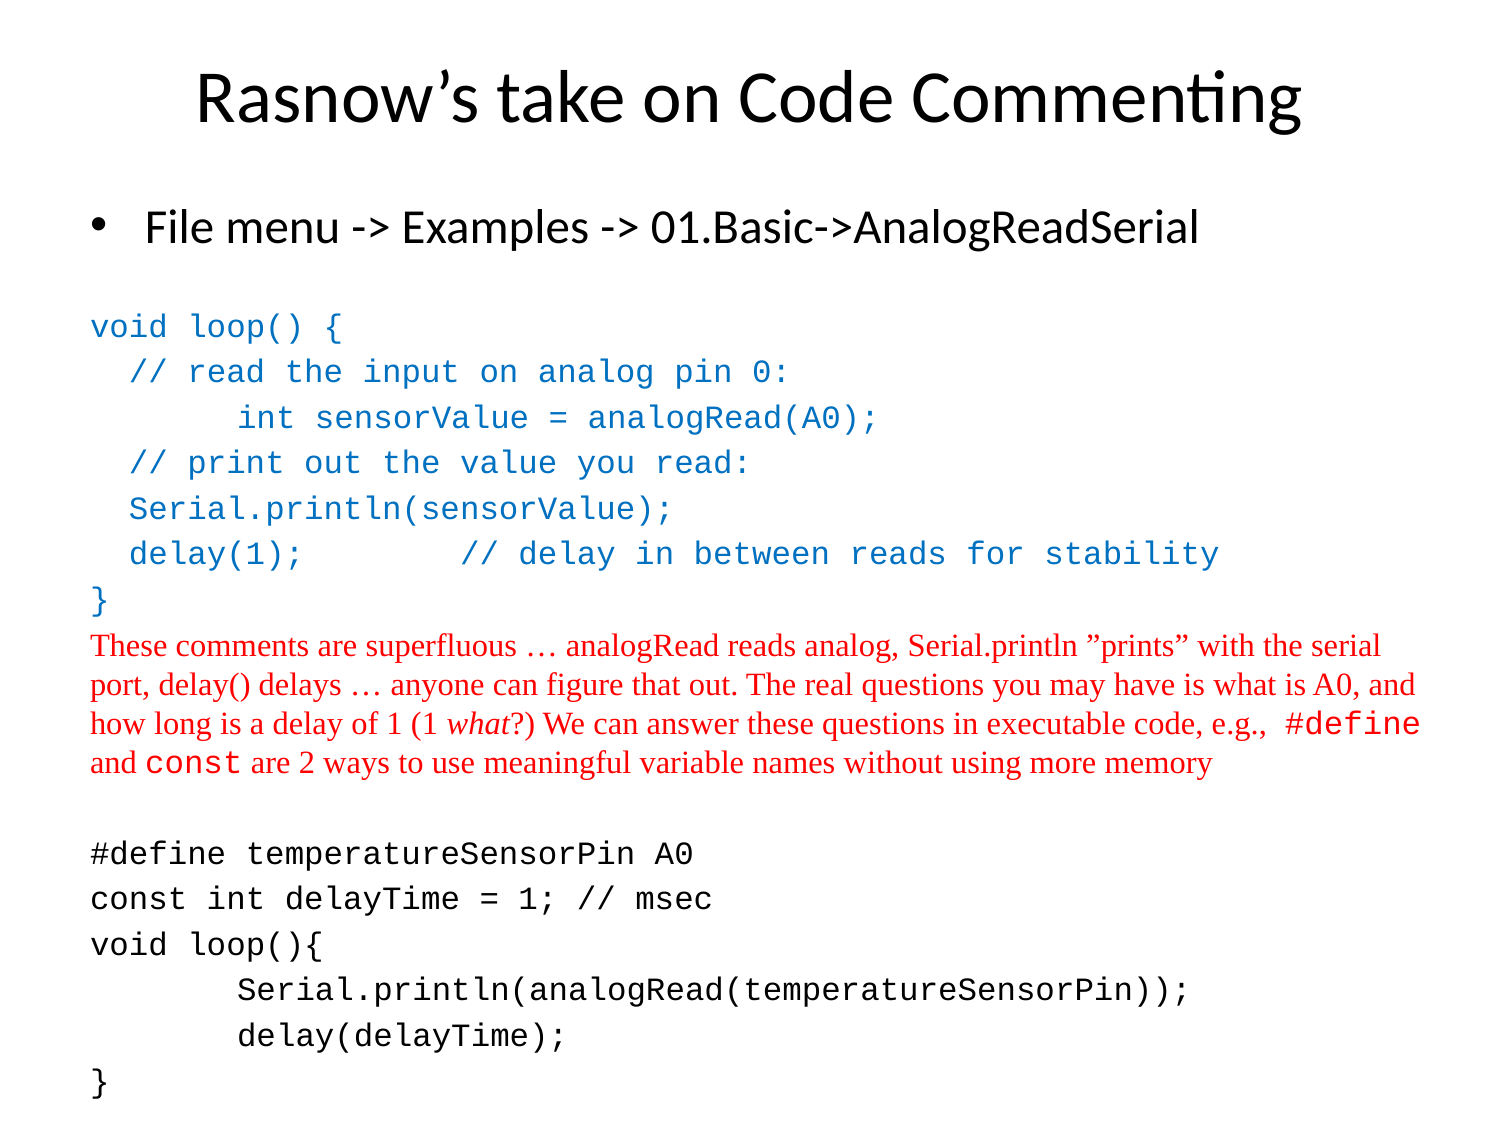

# Rasnow’s take on Code Commenting
File menu -> Examples -> 01.Basic->AnalogReadSerial

void loop() {
  // read the input on analog pin 0:
	int sensorValue = analogRead(A0);
  // print out the value you read:
  Serial.println(sensorValue);
  delay(1);        // delay in between reads for stability
}
These comments are superfluous … analogRead reads analog, Serial.println ”prints” with the serial port, delay() delays … anyone can figure that out. The real questions you may have is what is A0, and how long is a delay of 1 (1 what?) We can answer these questions in executable code, e.g.,  #define and const are 2 ways to use meaningful variable names without using more memory

#define temperatureSensorPin A0
const int delayTime = 1; // msec
void loop(){
	Serial.println(analogRead(temperatureSensorPin));
	delay(delayTime);
}